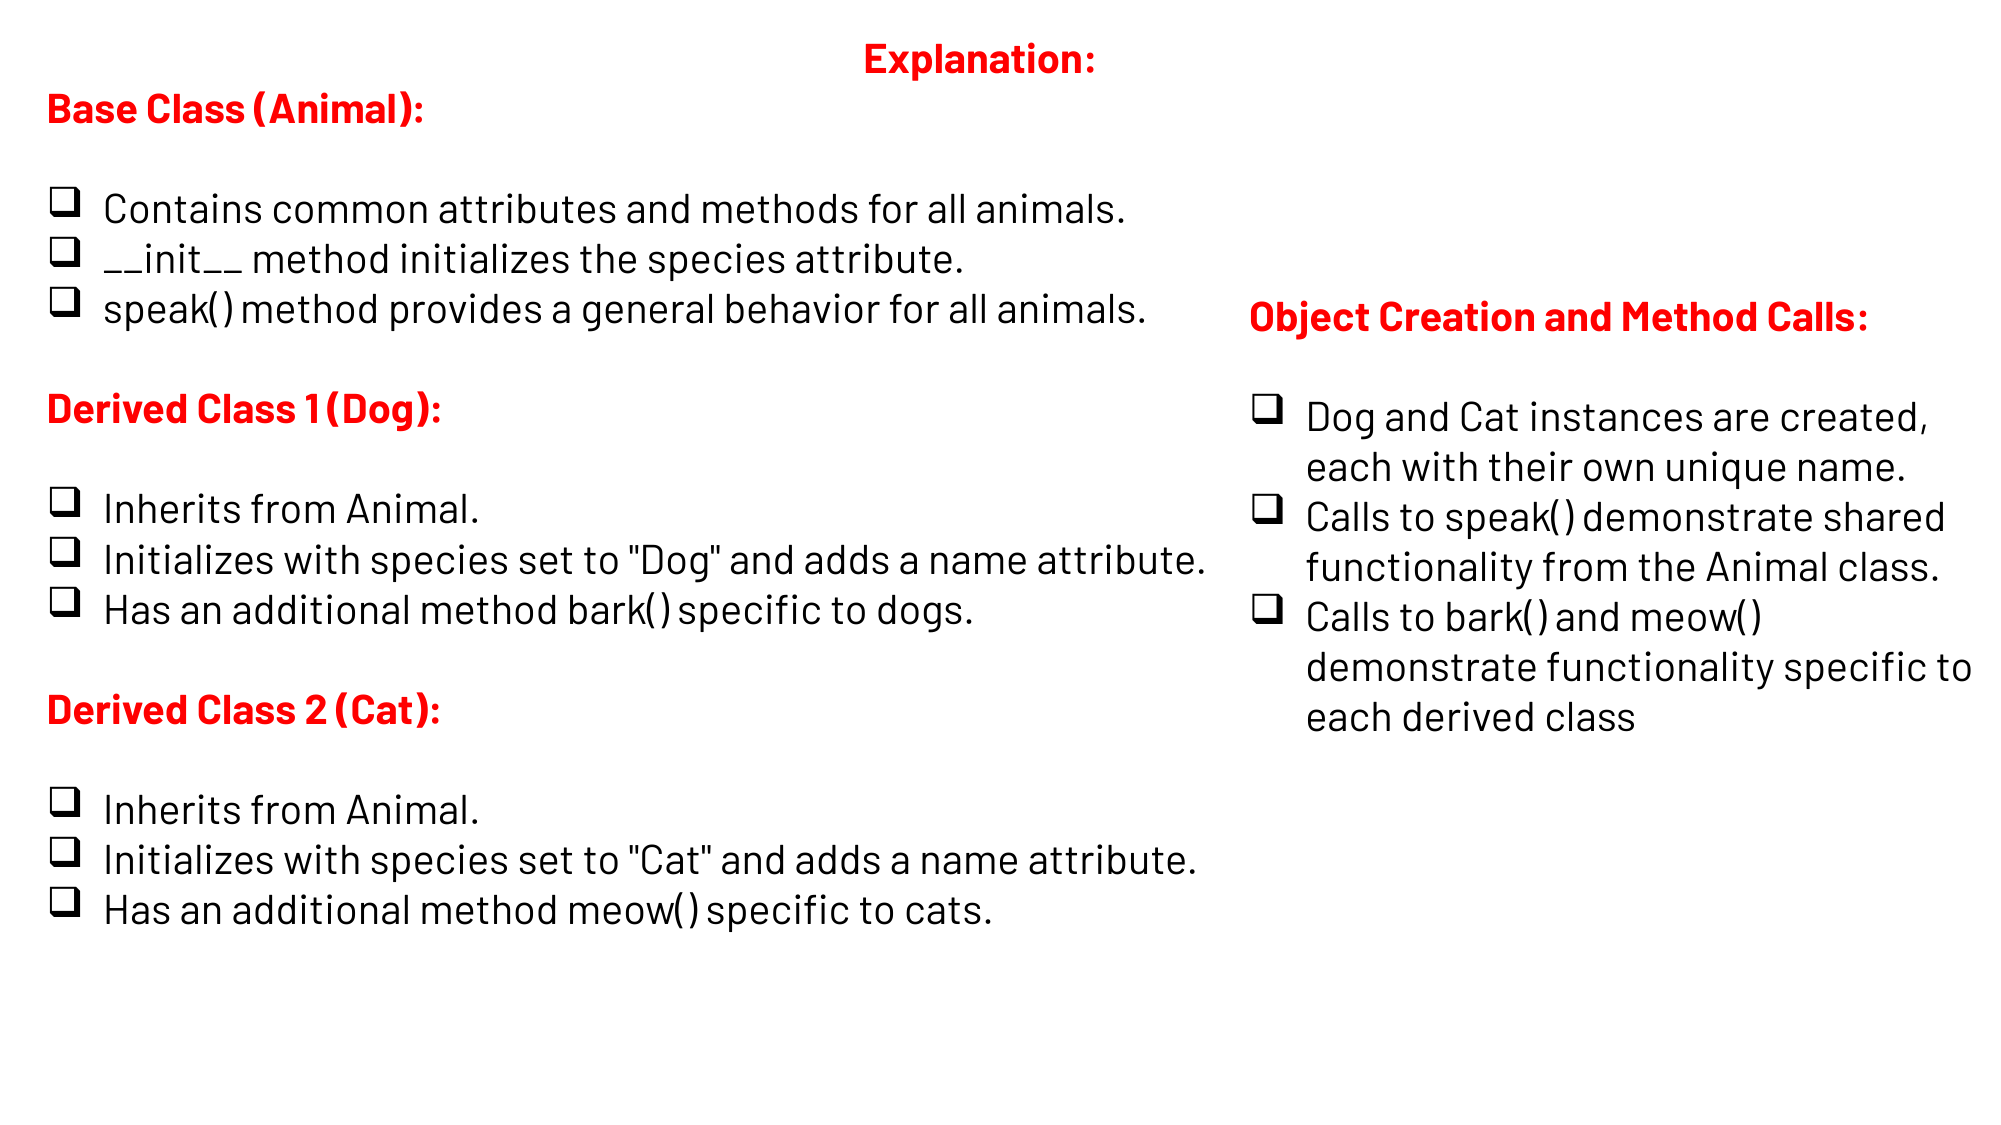

Explanation:
Base Class (Animal):

Contains common attributes and methods for all animals.
__init__ method initializes the species attribute.
speak() method provides a general behavior for all animals.

Derived Class 1 (Dog):

Inherits from Animal.
Initializes with species set to "Dog" and adds a name attribute.
Has an additional method bark() specific to dogs.

Derived Class 2 (Cat):

Inherits from Animal.
Initializes with species set to "Cat" and adds a name attribute.
Has an additional method meow() specific to cats.

Object Creation and Method Calls:

Dog and Cat instances are created, each with their own unique name.
Calls to speak() demonstrate shared functionality from the Animal class.
Calls to bark() and meow() demonstrate functionality specific to each derived class